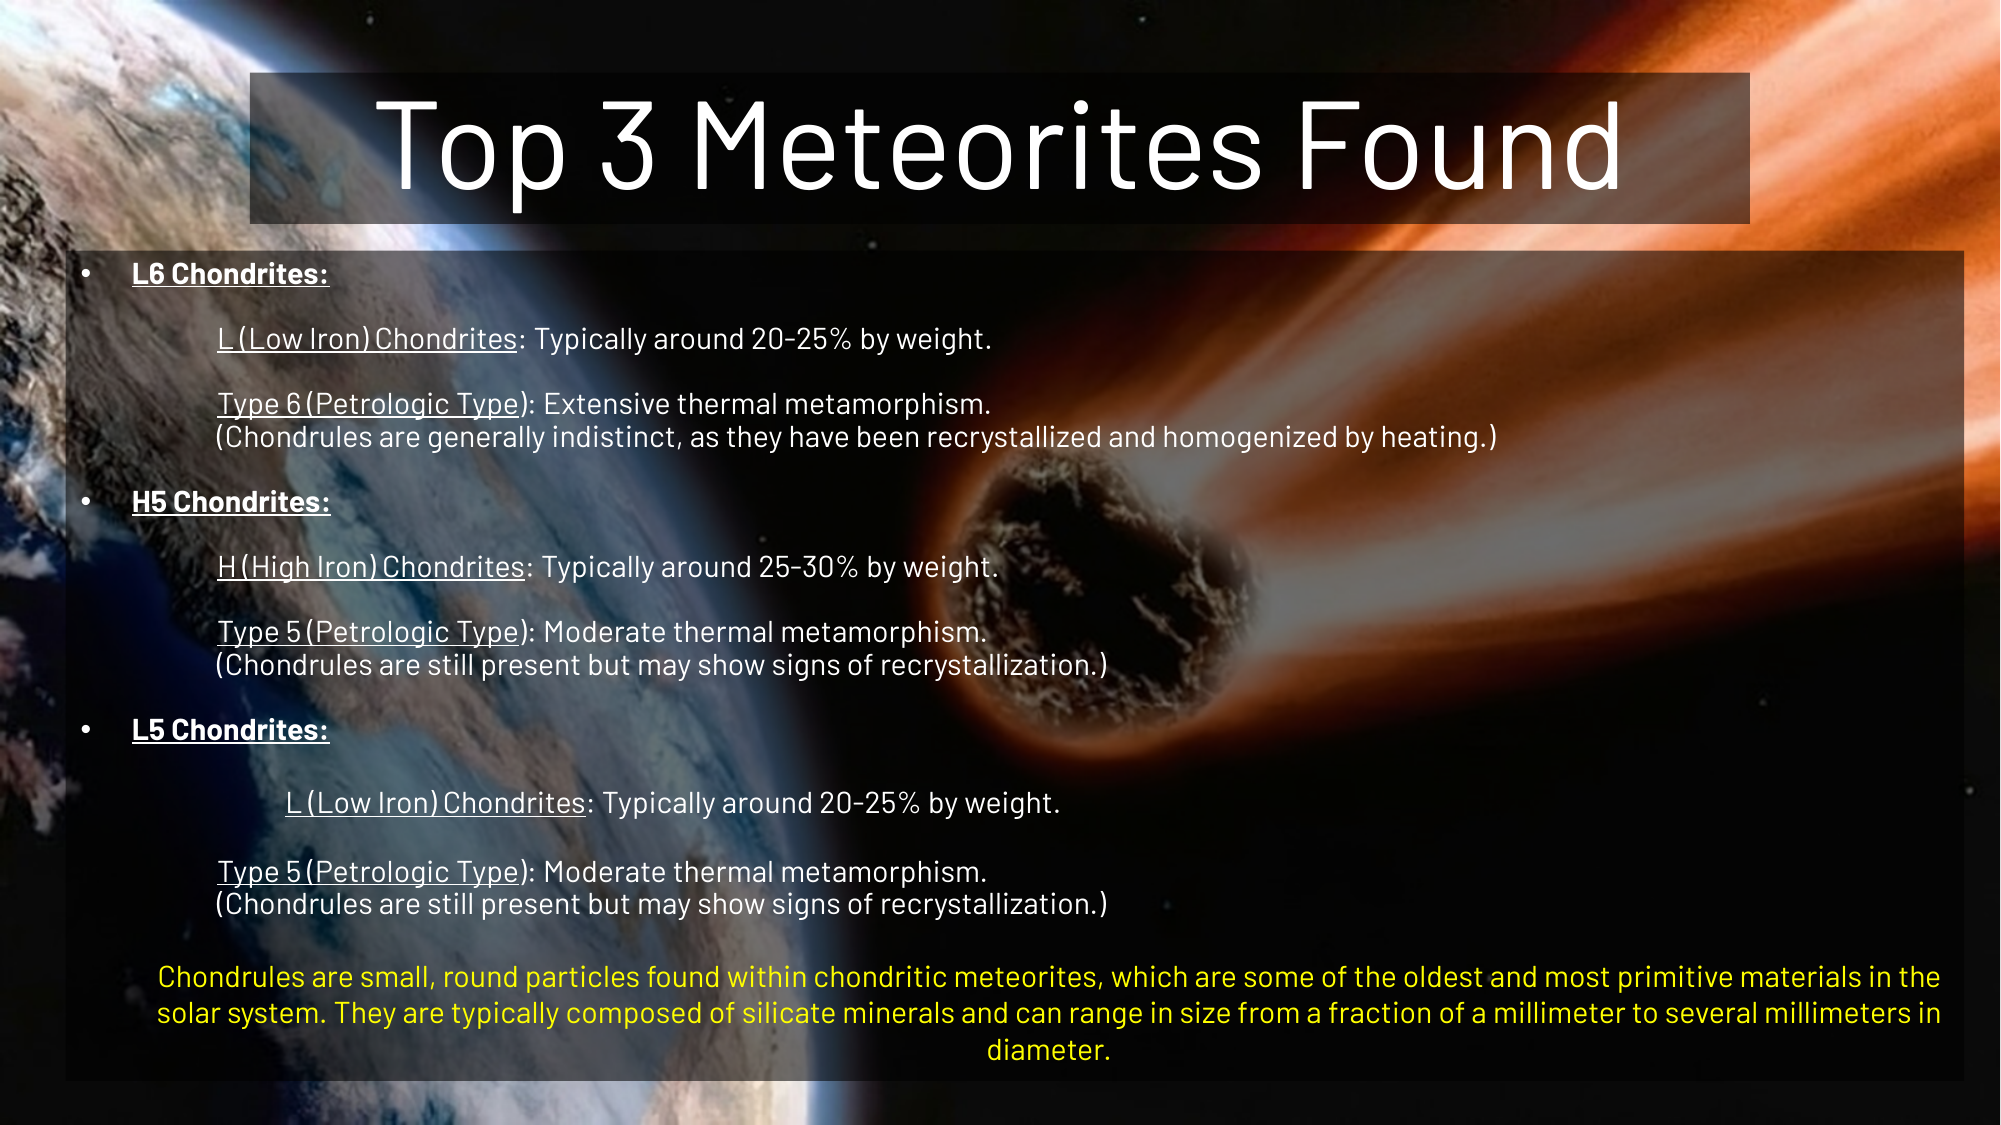

# Top 3 Meteorites Found
L6 Chondrites:

	L (Low Iron) Chondrites: Typically around 20-25% by weight.

	Type 6 (Petrologic Type): Extensive thermal metamorphism.
		(Chondrules are generally indistinct, as they have been recrystallized and homogenized by heating.)

H5 Chondrites:

	H (High Iron) Chondrites: Typically around 25-30% by weight.

	Type 5 (Petrologic Type): Moderate thermal metamorphism.
		(Chondrules are still present but may show signs of recrystallization.)

L5 Chondrites:

	L (Low Iron) Chondrites: Typically around 20-25% by weight.

	Type 5 (Petrologic Type): Moderate thermal metamorphism.
		(Chondrules are still present but may show signs of recrystallization.)

Chondrules are small, round particles found within chondritic meteorites, which are some of the oldest and most primitive materials in the solar system. They are typically composed of silicate minerals and can range in size from a fraction of a millimeter to several millimeters in diameter.